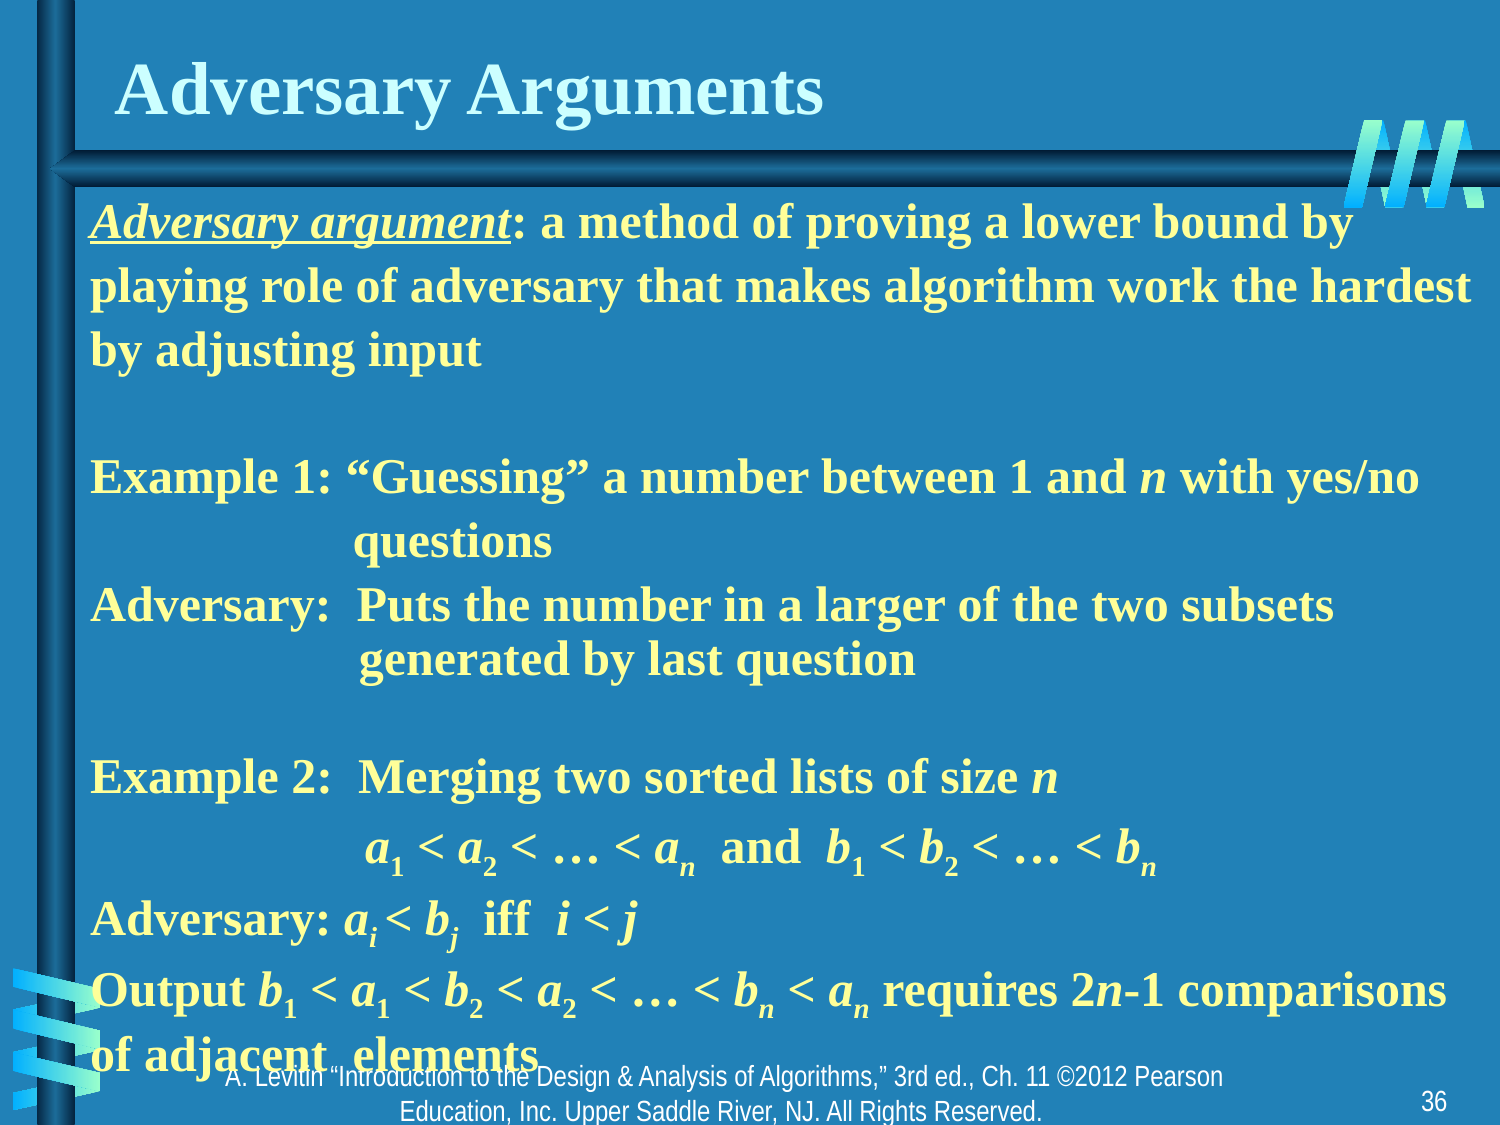

# Adversary Arguments
Adversary argument: a method of proving a lower bound by
playing role of adversary that makes algorithm work the hardest
by adjusting input

Example 1: “Guessing” a number between 1 and n with yes/no
                     questions
Adversary:  Puts the number in a larger of the two subsets
                 generated by last question
Example 2:  Merging two sorted lists of size n
                      a1 < a2 < … < an  and  b1 < b2 < … < bn
Adversary: ai < bj  iff  i < j
Output b1 < a1 < b2 < a2 < … < bn < an requires 2n-1 comparisons
of adjacent  elements
A. Levitin “Introduction to the Design & Analysis of Algorithms,” 3rd ed., Ch. 11 ©2012 Pearson Education, Inc. Upper Saddle River, NJ. All Rights Reserved.
36